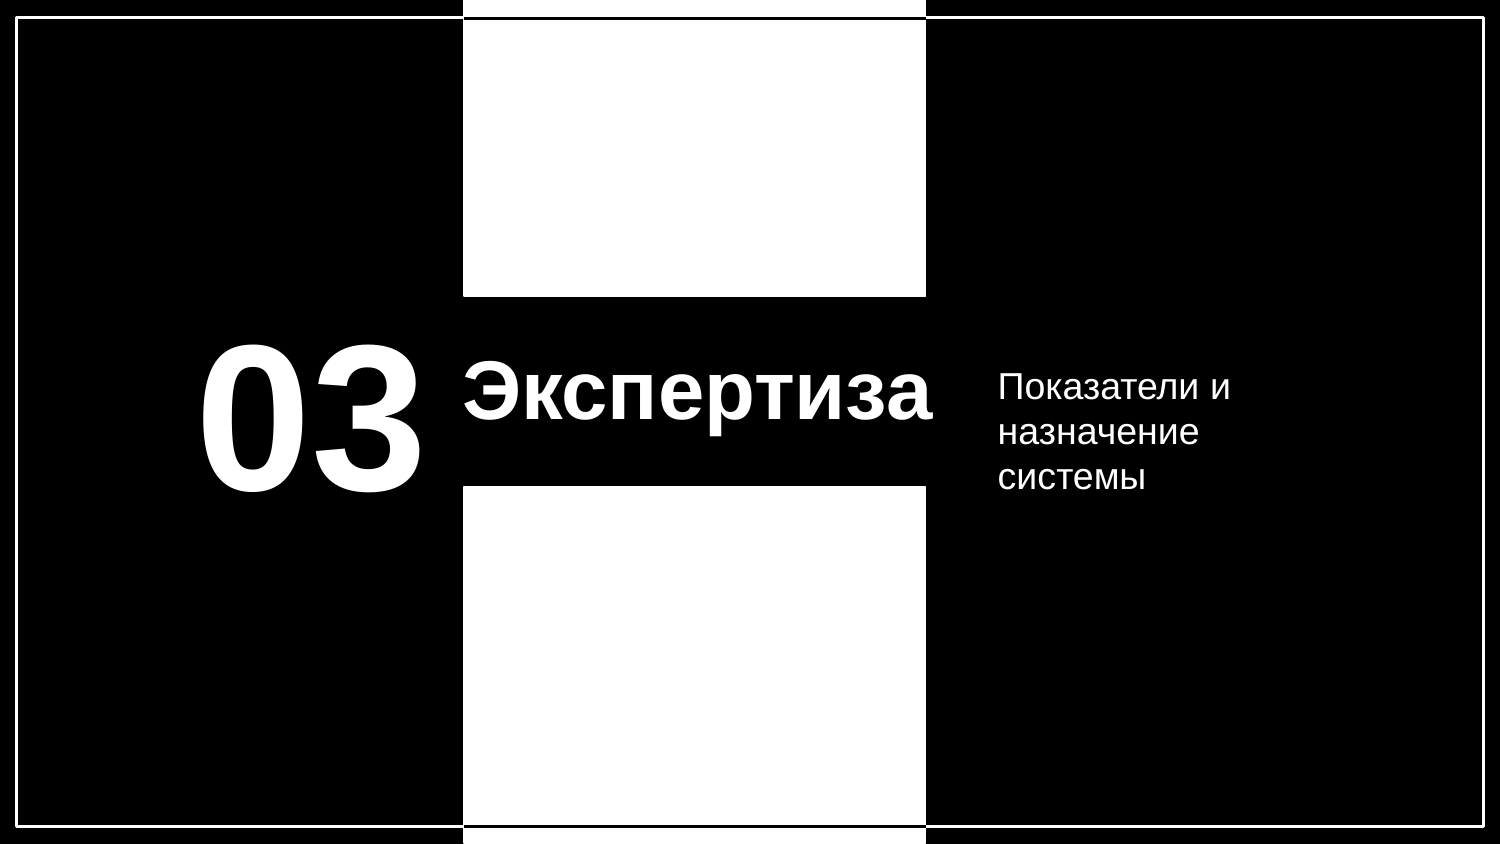

Экспертиза
# 03
Показатели и назначение системы